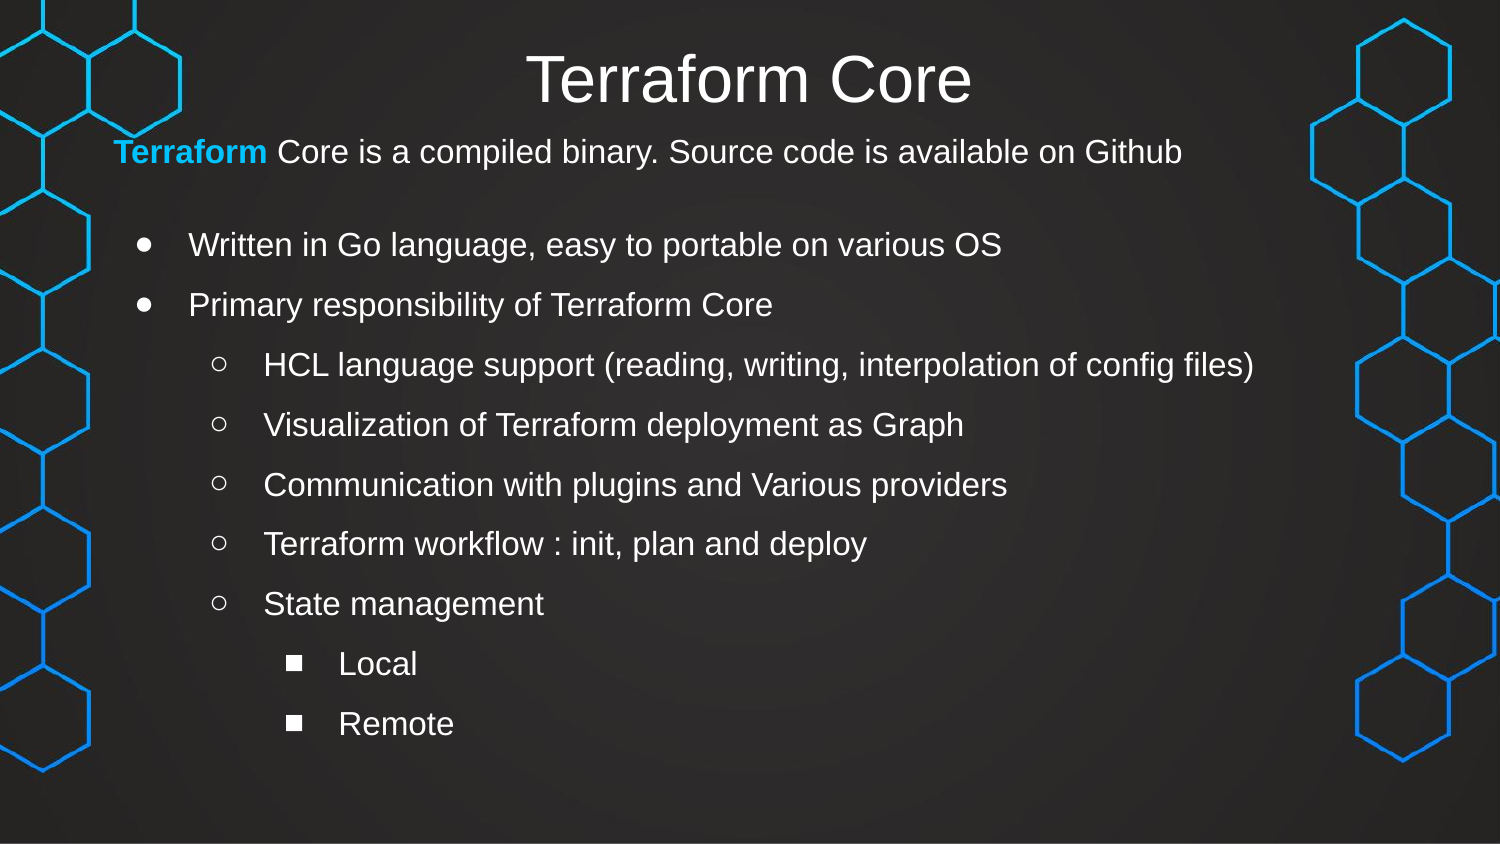

# Terraform Core
Terraform Core is a compiled binary. Source code is available on Github
Written in Go language, easy to portable on various OS
Primary responsibility of Terraform Core
HCL language support (reading, writing, interpolation of config files)
Visualization of Terraform deployment as Graph
Communication with plugins and Various providers
Terraform workflow : init, plan and deploy
State management
Local
Remote